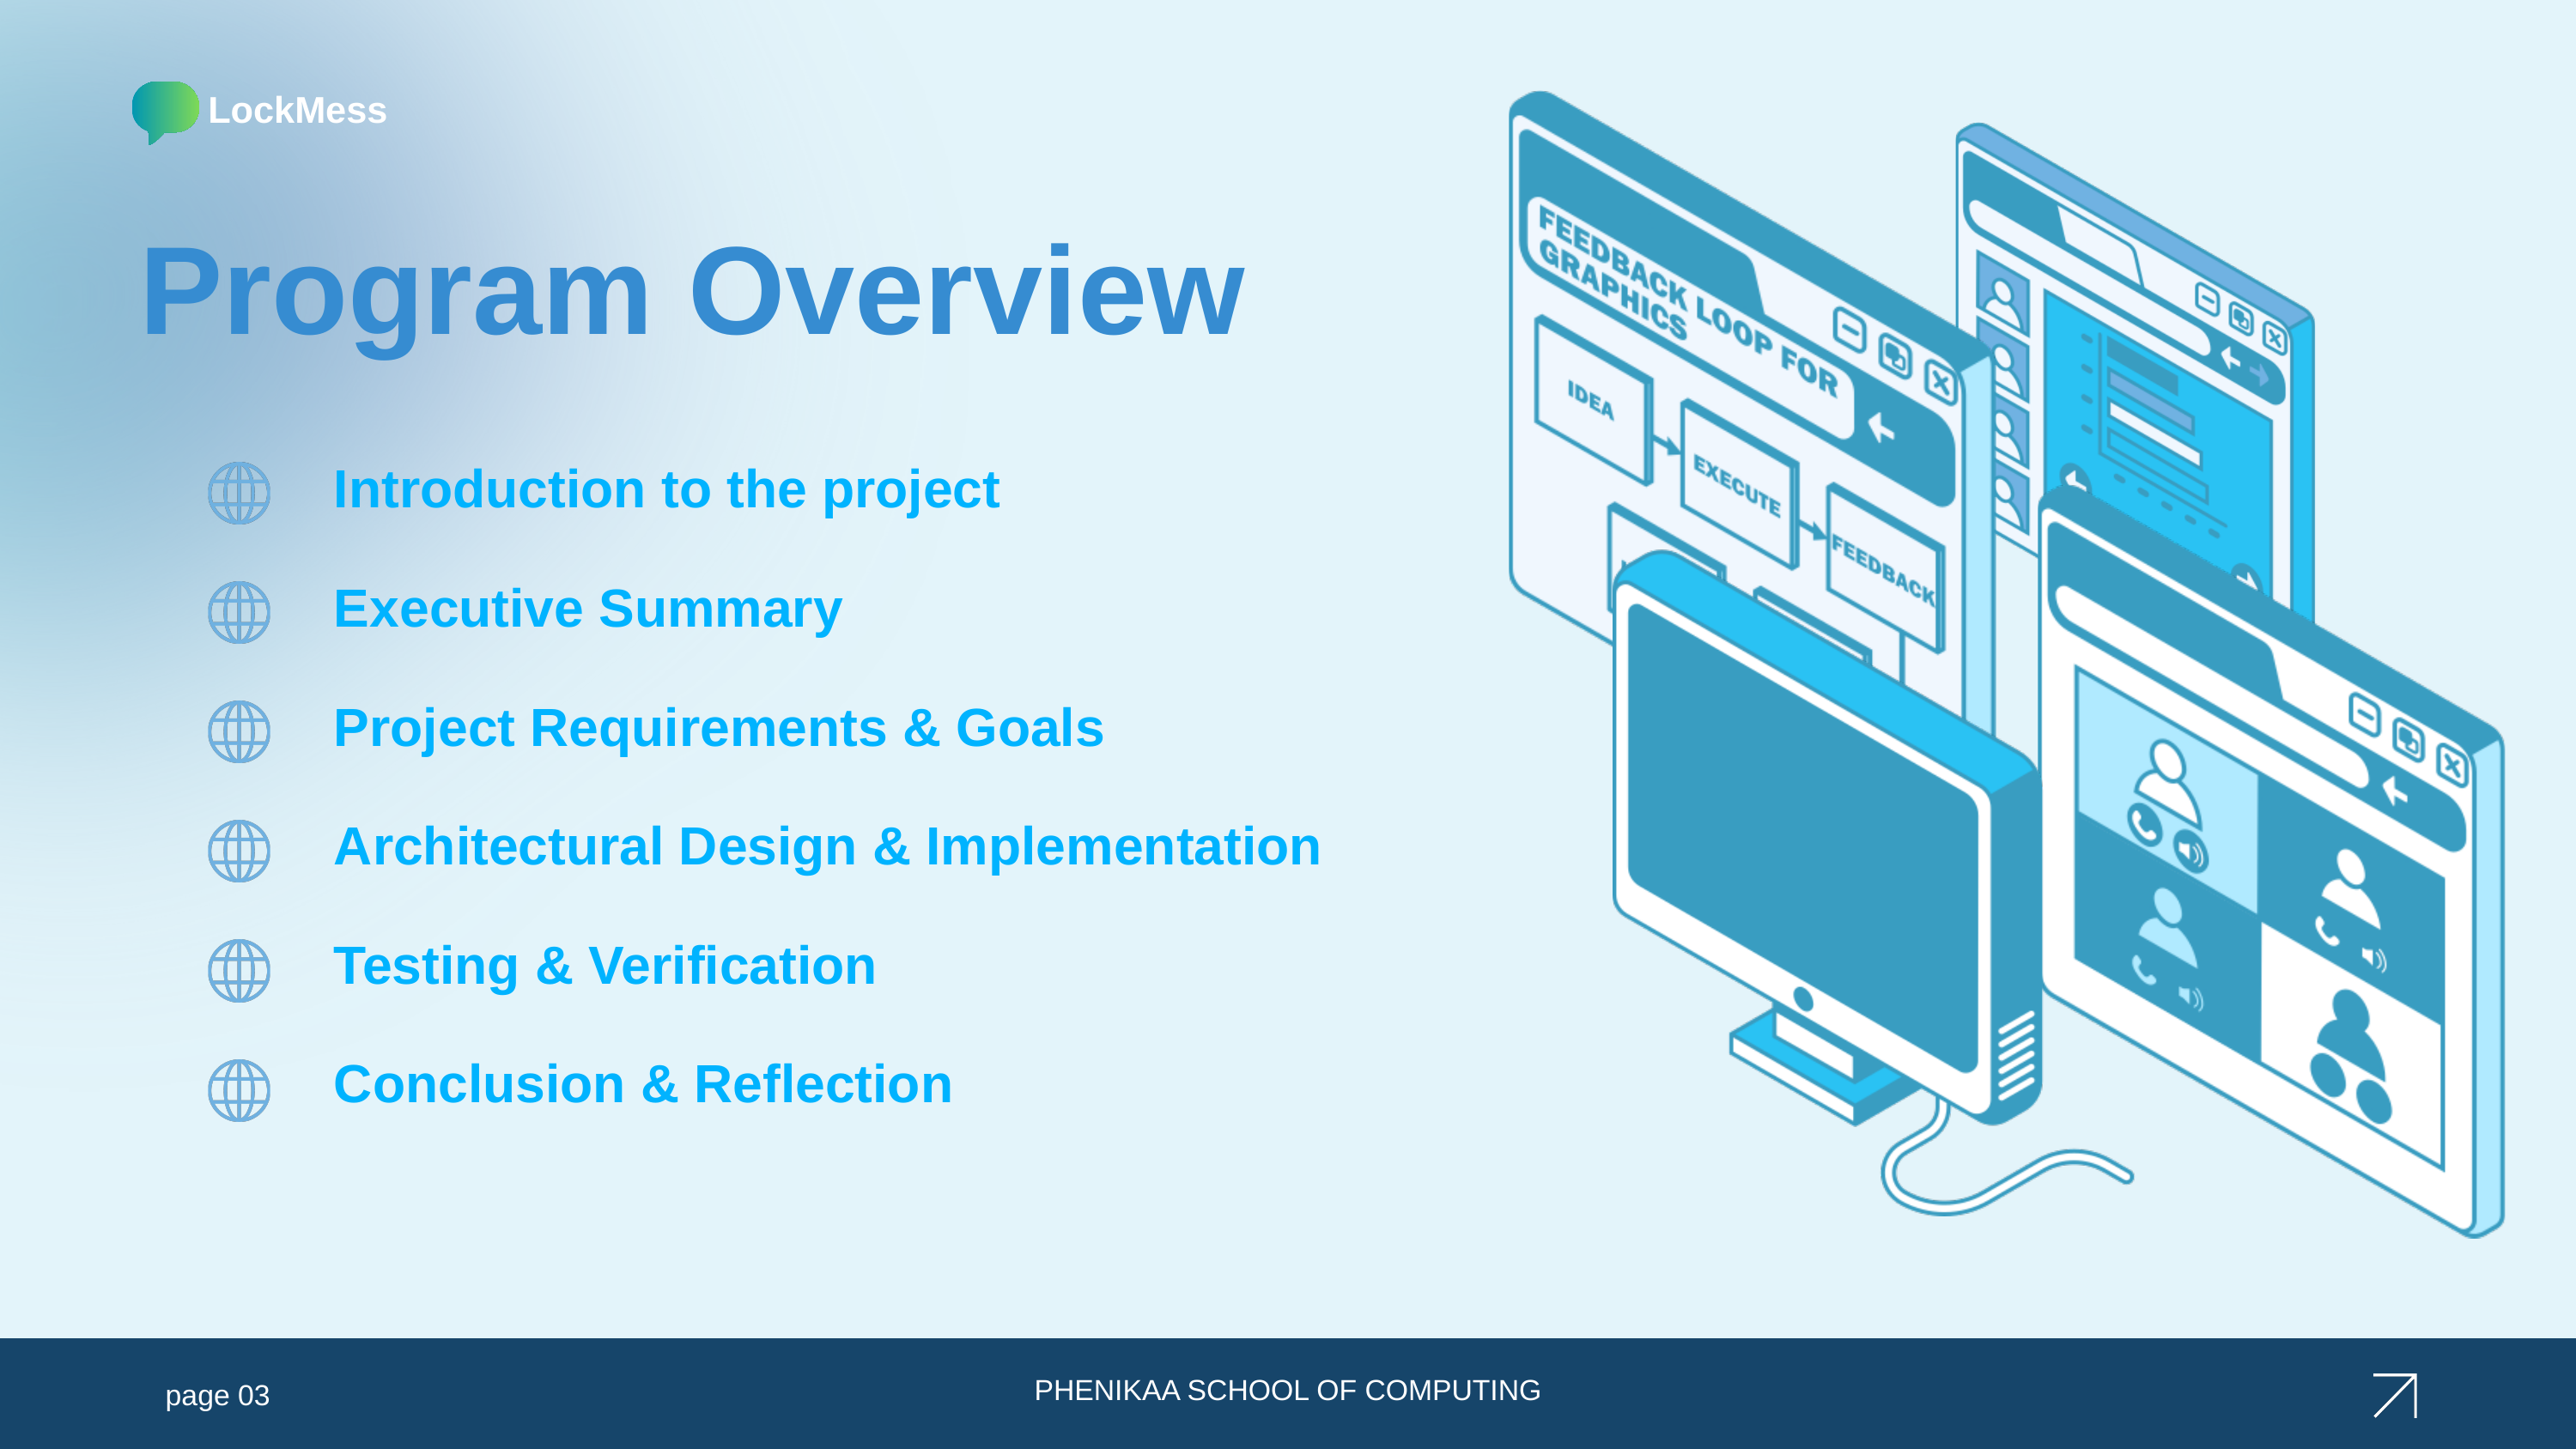

LockMess
Program Overview

Introduction to the project

Executive Summary

Project Requirements & Goals

Architectural Design & Implementation

Testing & Verification
Conclusion & Reflection

PHENIKAA SCHOOL OF COMPUTING
page 03